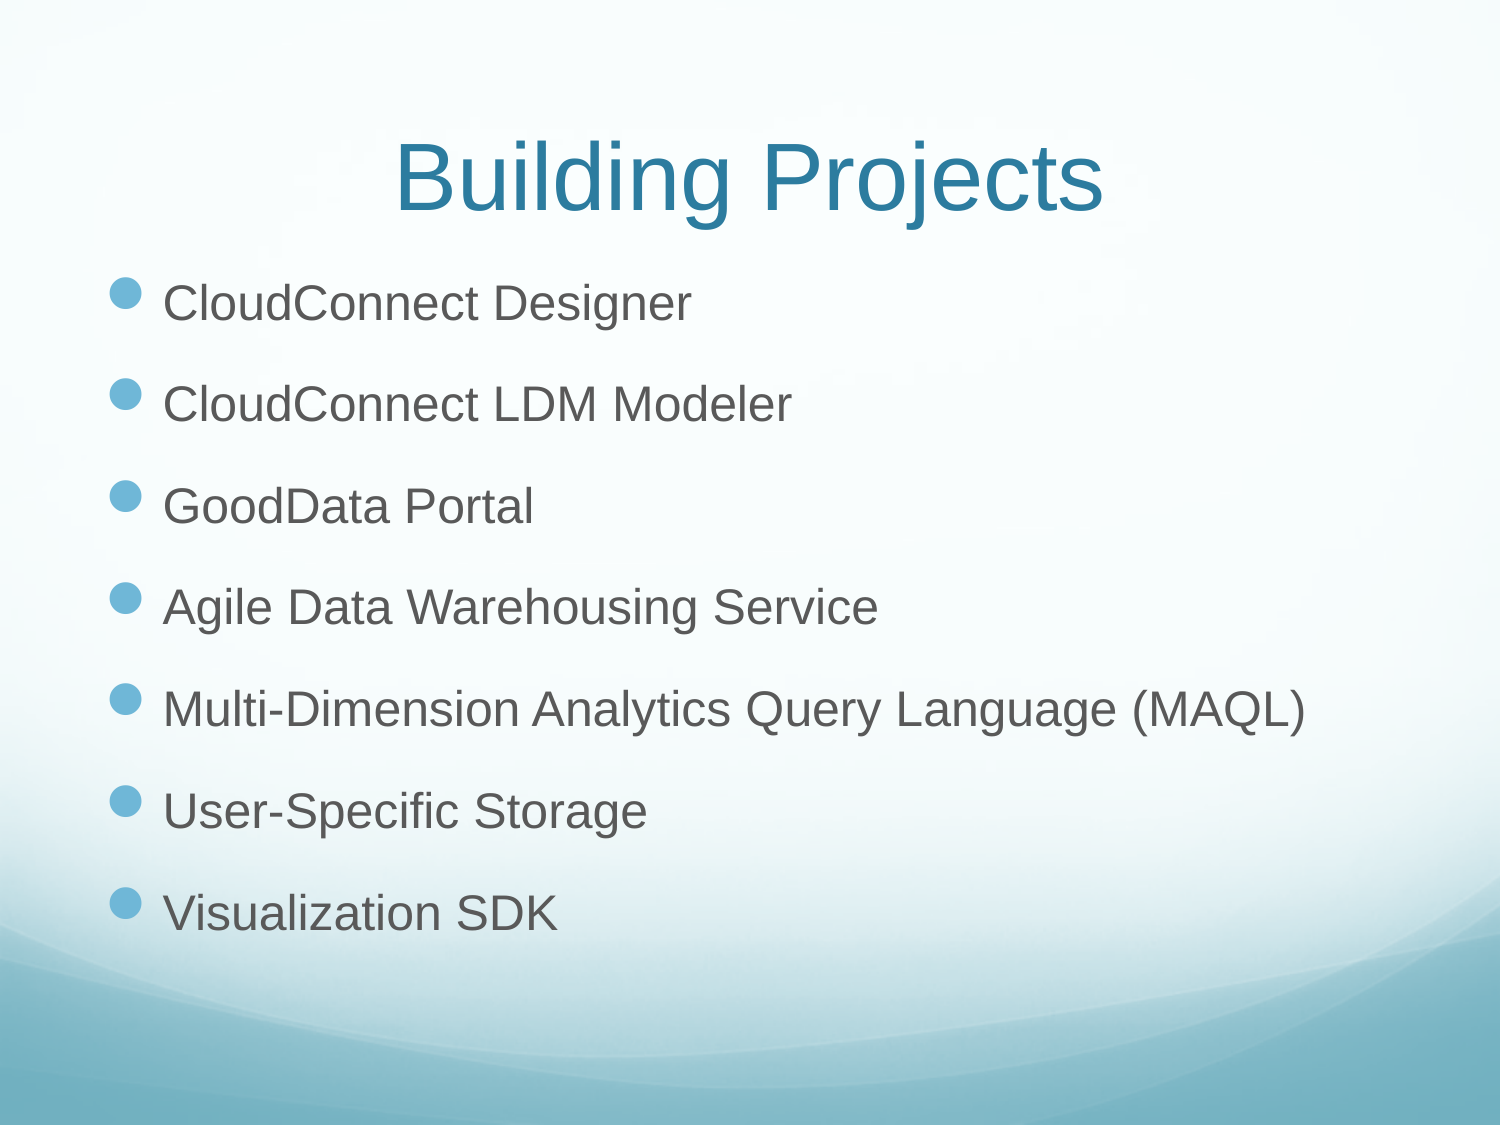

# Building Projects
CloudConnect Designer
CloudConnect LDM Modeler
GoodData Portal
Agile Data Warehousing Service
Multi-Dimension Analytics Query Language (MAQL)
User-Specific Storage
Visualization SDK